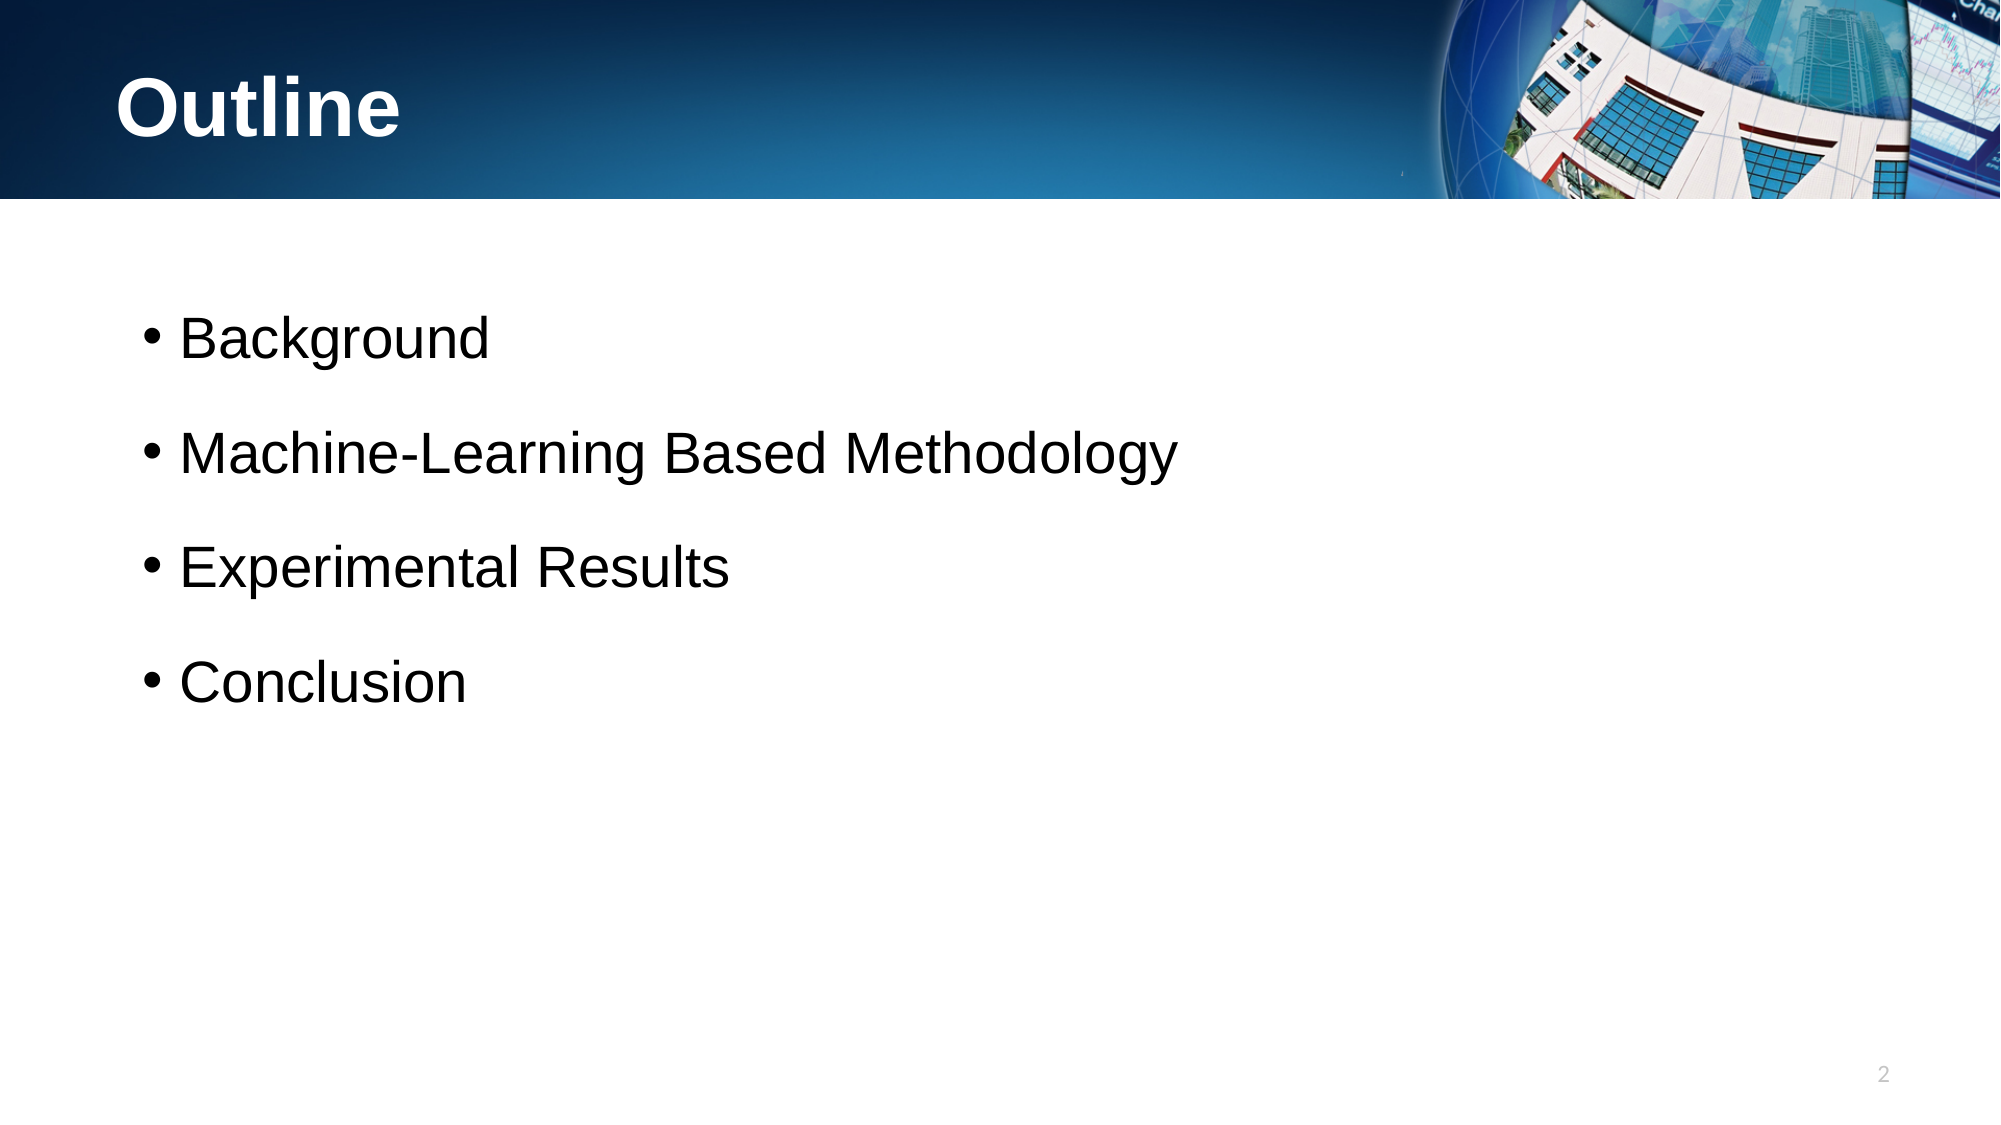

Outline
Background
Machine-Learning Based Methodology
Experimental Results
Conclusion
2